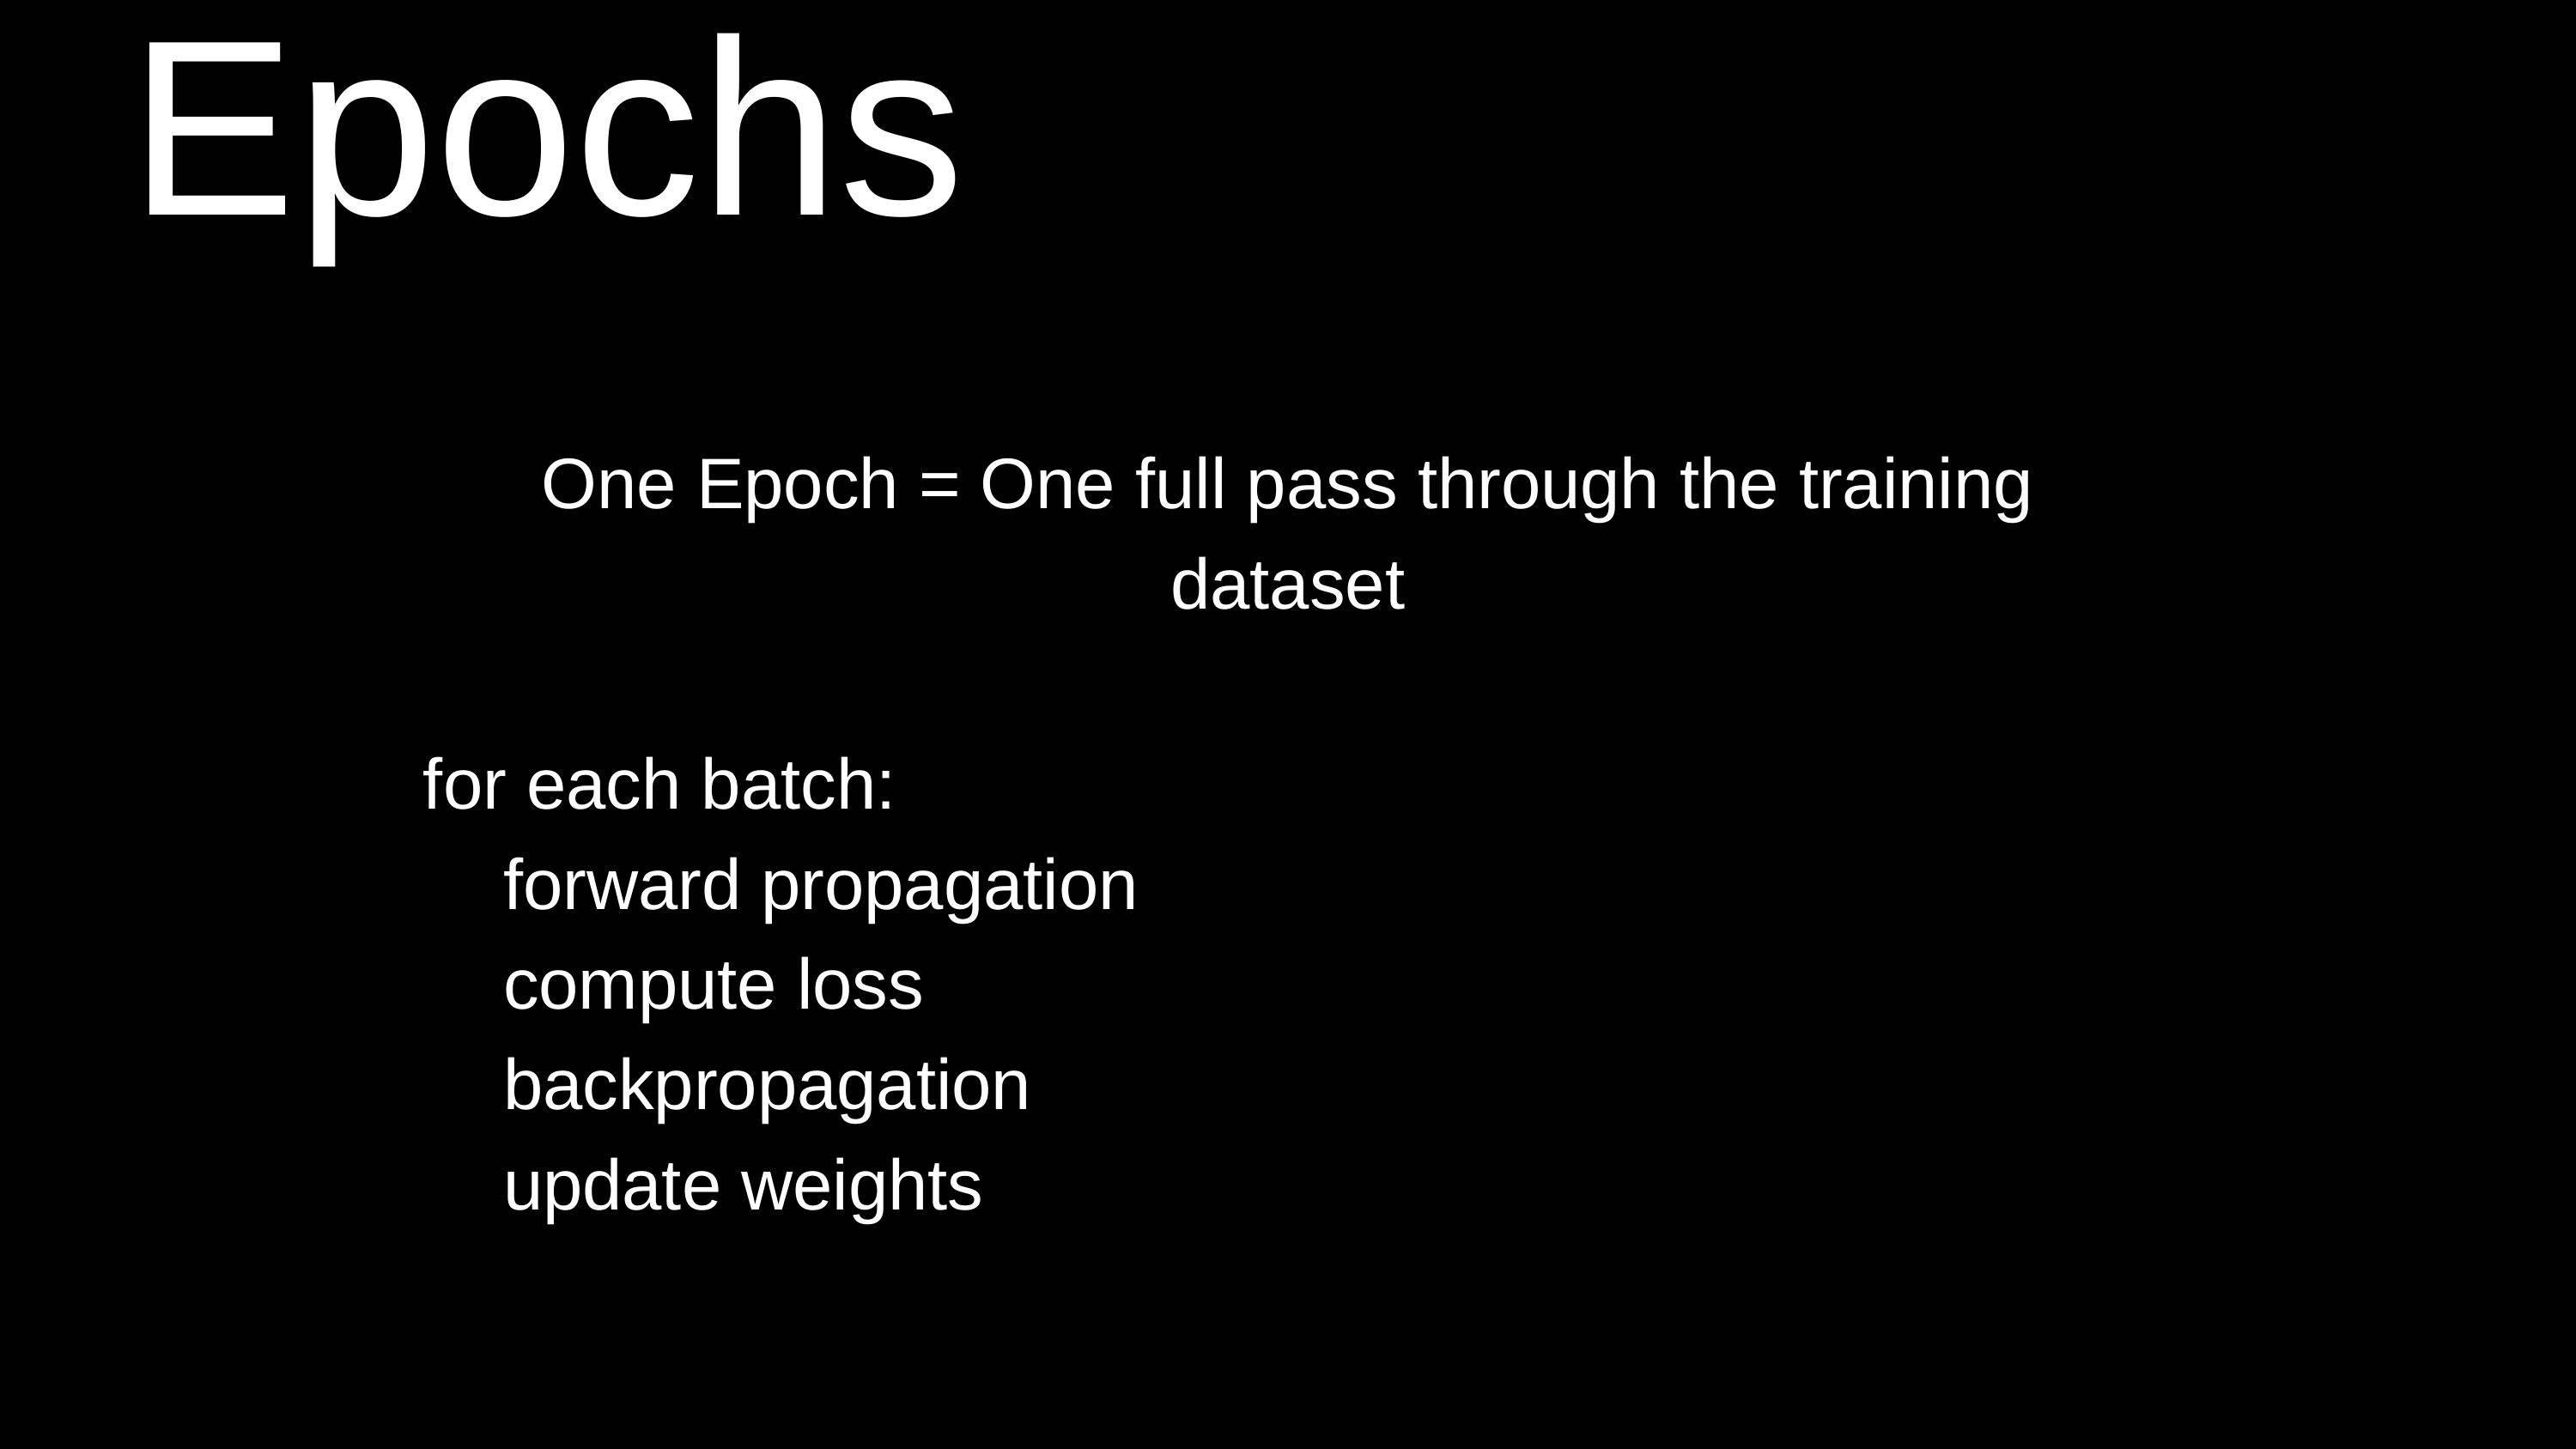

Epochs
One Epoch = One full pass through the training dataset

for each batch:
    forward propagation
    compute loss
    backpropagation
    update weights